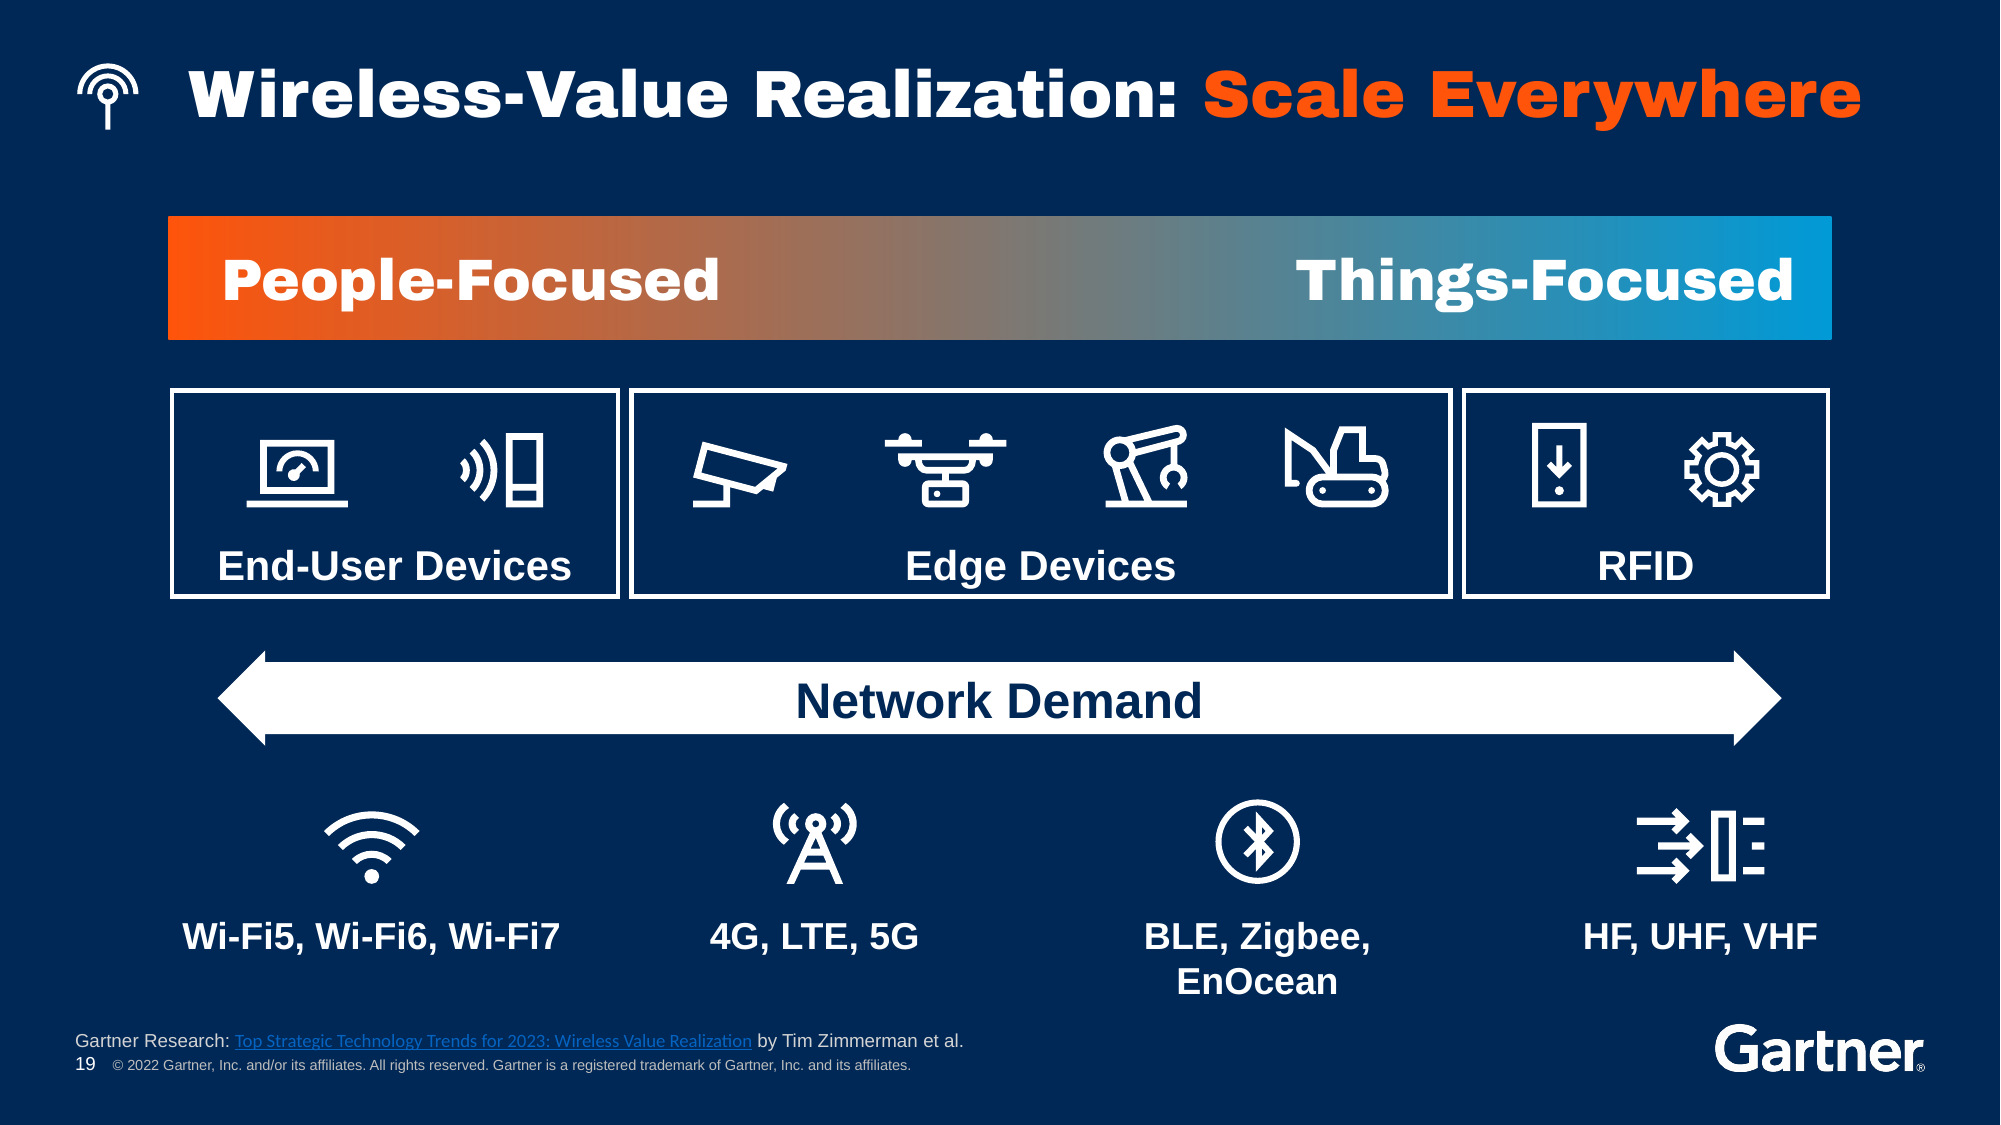

Wireless-Value Realization: Scale Everywhere

People-Focused
Things-Focused
End-User Devices
Edge Devices
RFID

Network Demand

BLE, Zigbee, EnOcean

4G, LTE, 5G

HF, UHF, VHF

Wi-Fi5, Wi-Fi6, Wi-Fi7
Gartner Research: Top Strategic Technology Trends for 2023: Wireless Value Realization by Tim Zimmerman et al.